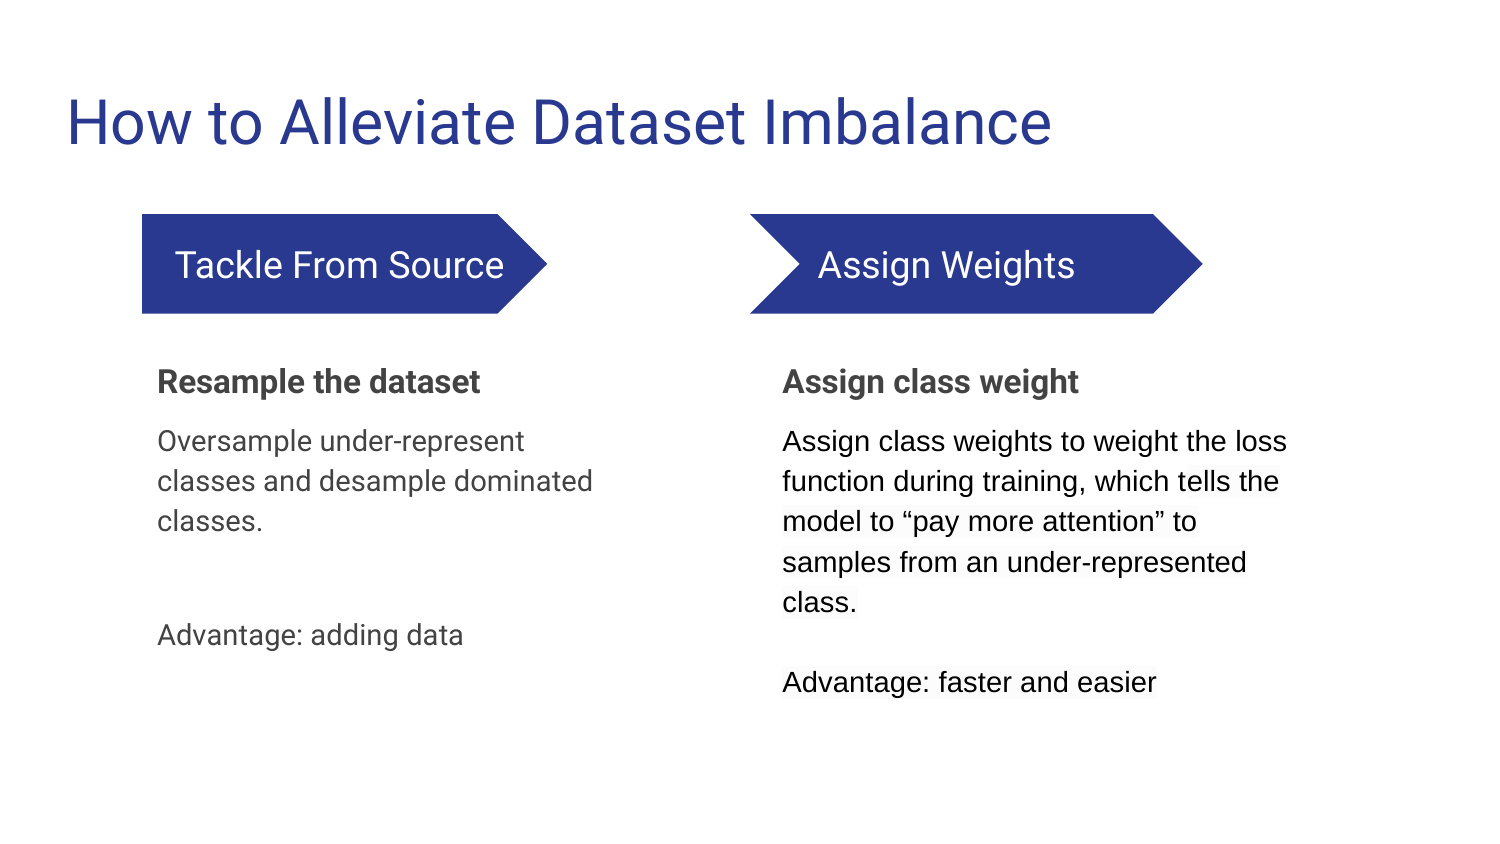

# How to Alleviate Dataset Imbalance

Tackle From Source
Assign Weights
Resample the dataset
Oversample under-represent classes and desample dominated classes.

Advantage: adding data
Assign class weight
Assign class weights to weight the loss function during training, which tells the model to “pay more attention” to samples from an under-represented class.

Advantage: faster and easier